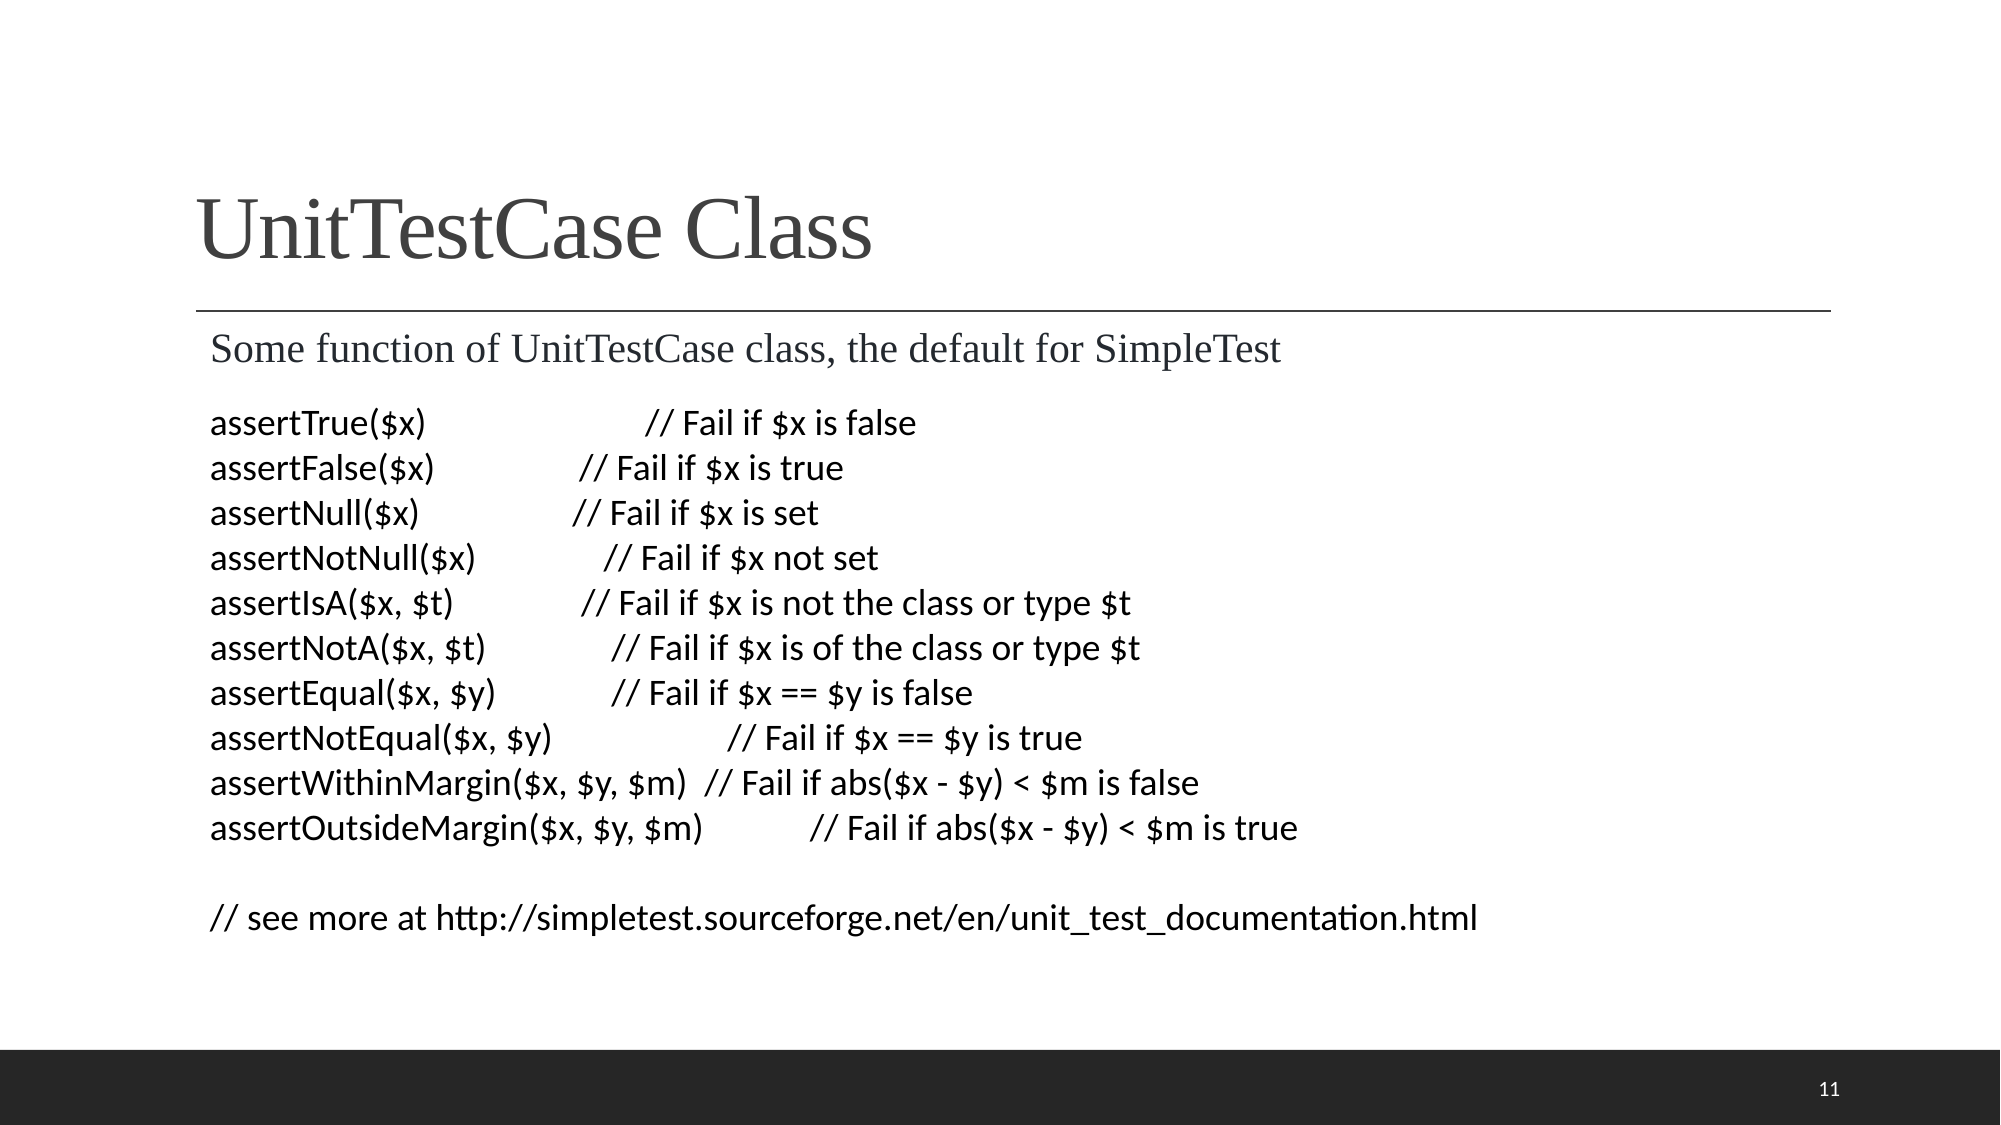

# UnitTestCase Class
Some function of UnitTestCase class, the default for SimpleTest

assertTrue($x)	                // Fail if $x is false
assertFalse($x)                 // Fail if $x is true
assertNull($x)                  // Fail if $x is set
assertNotNull($x)               // Fail if $x not set
assertIsA($x, $t)               // Fail if $x is not the class or type $t
assertNotA($x, $t)	            // Fail if $x is of the class or type $t
assertEqual($x, $y)	            // Fail if $x == $y is false
assertNotEqual($x, $y)	        // Fail if $x == $y is true
assertWithinMargin($x, $y, $m)  // Fail if abs($x - $y) < $m is false
assertOutsideMargin($x, $y, $m)	// Fail if abs($x - $y) < $m is true

// see more at http://simpletest.sourceforge.net/en/unit_test_documentation.html
11